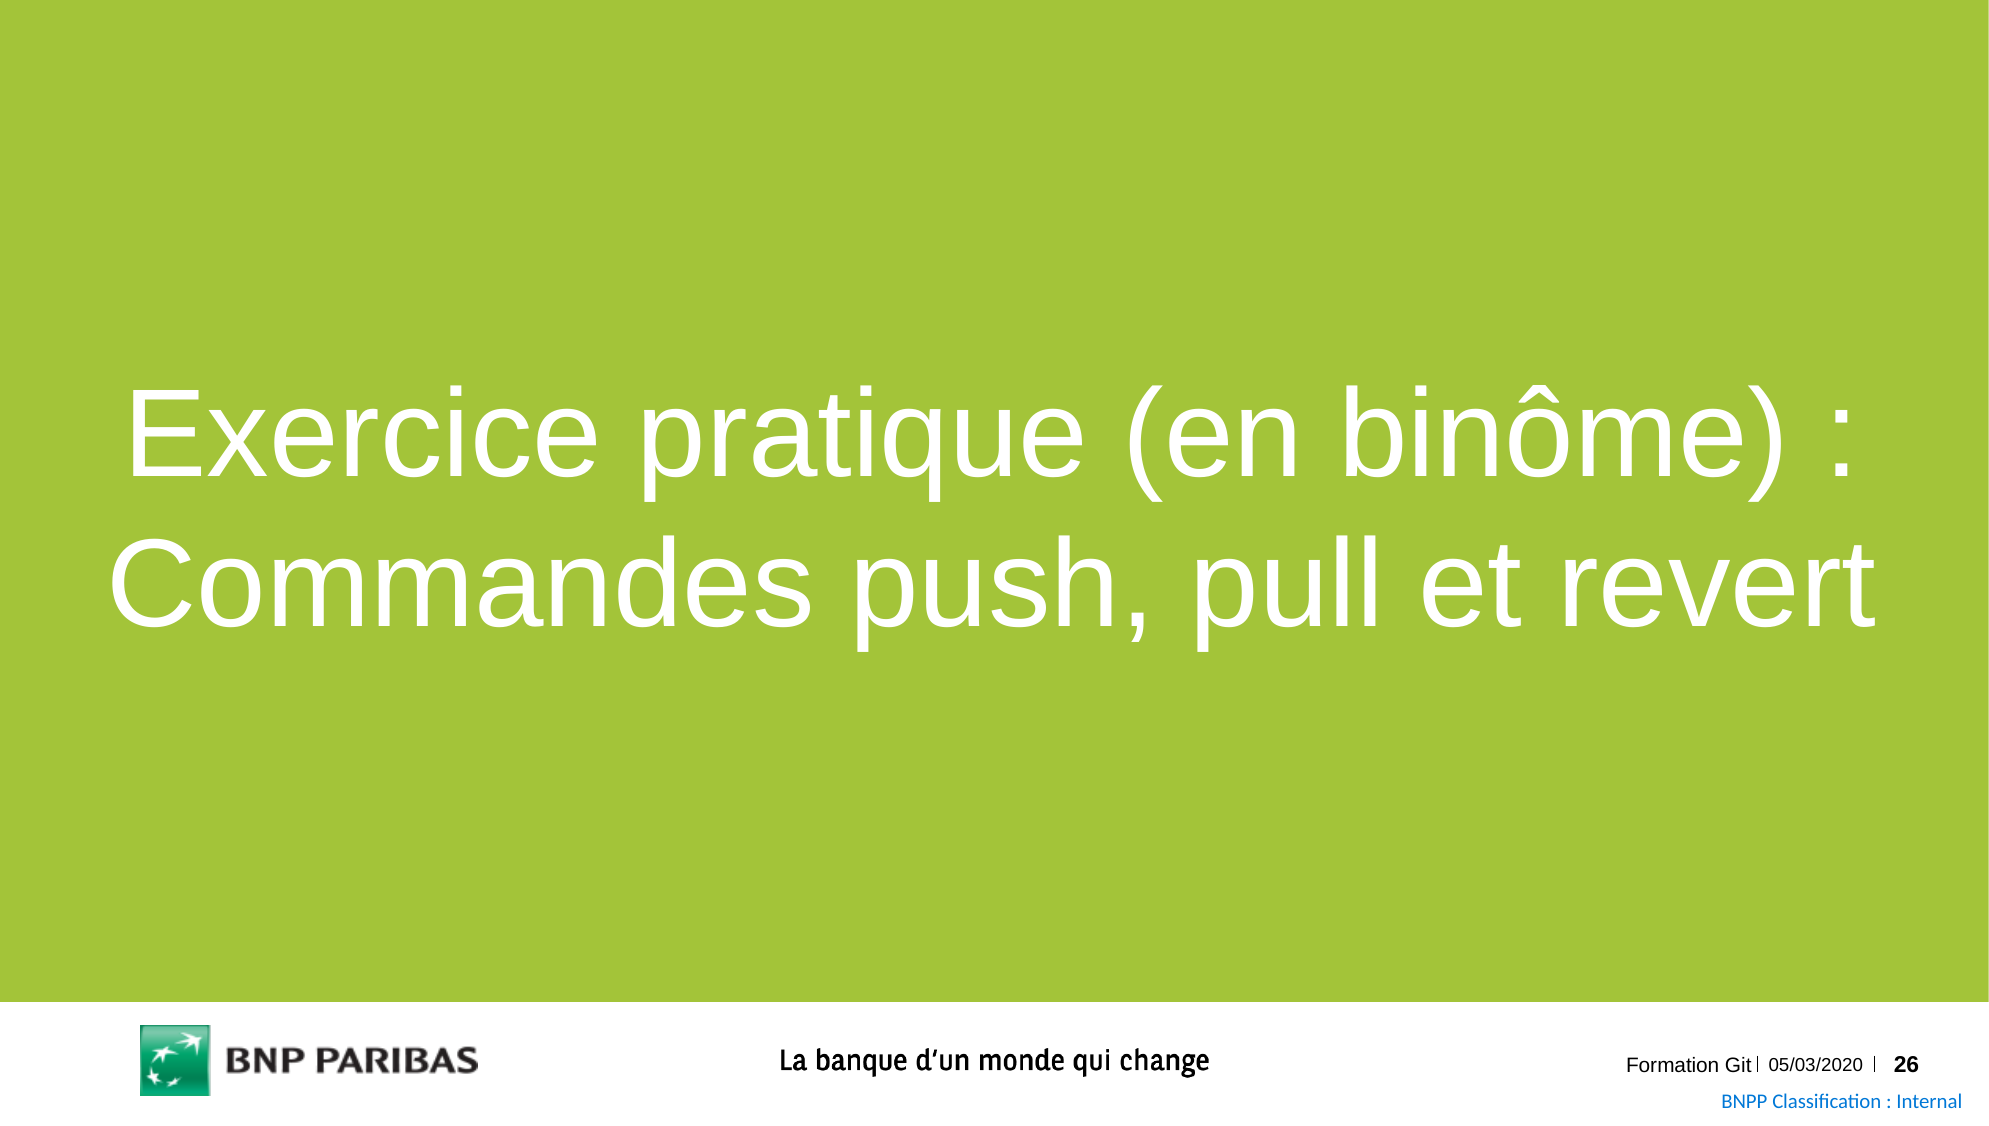

Exercice pratique (en binôme) :
Commandes push, pull et revert
Formation Git
05/03/2020
26